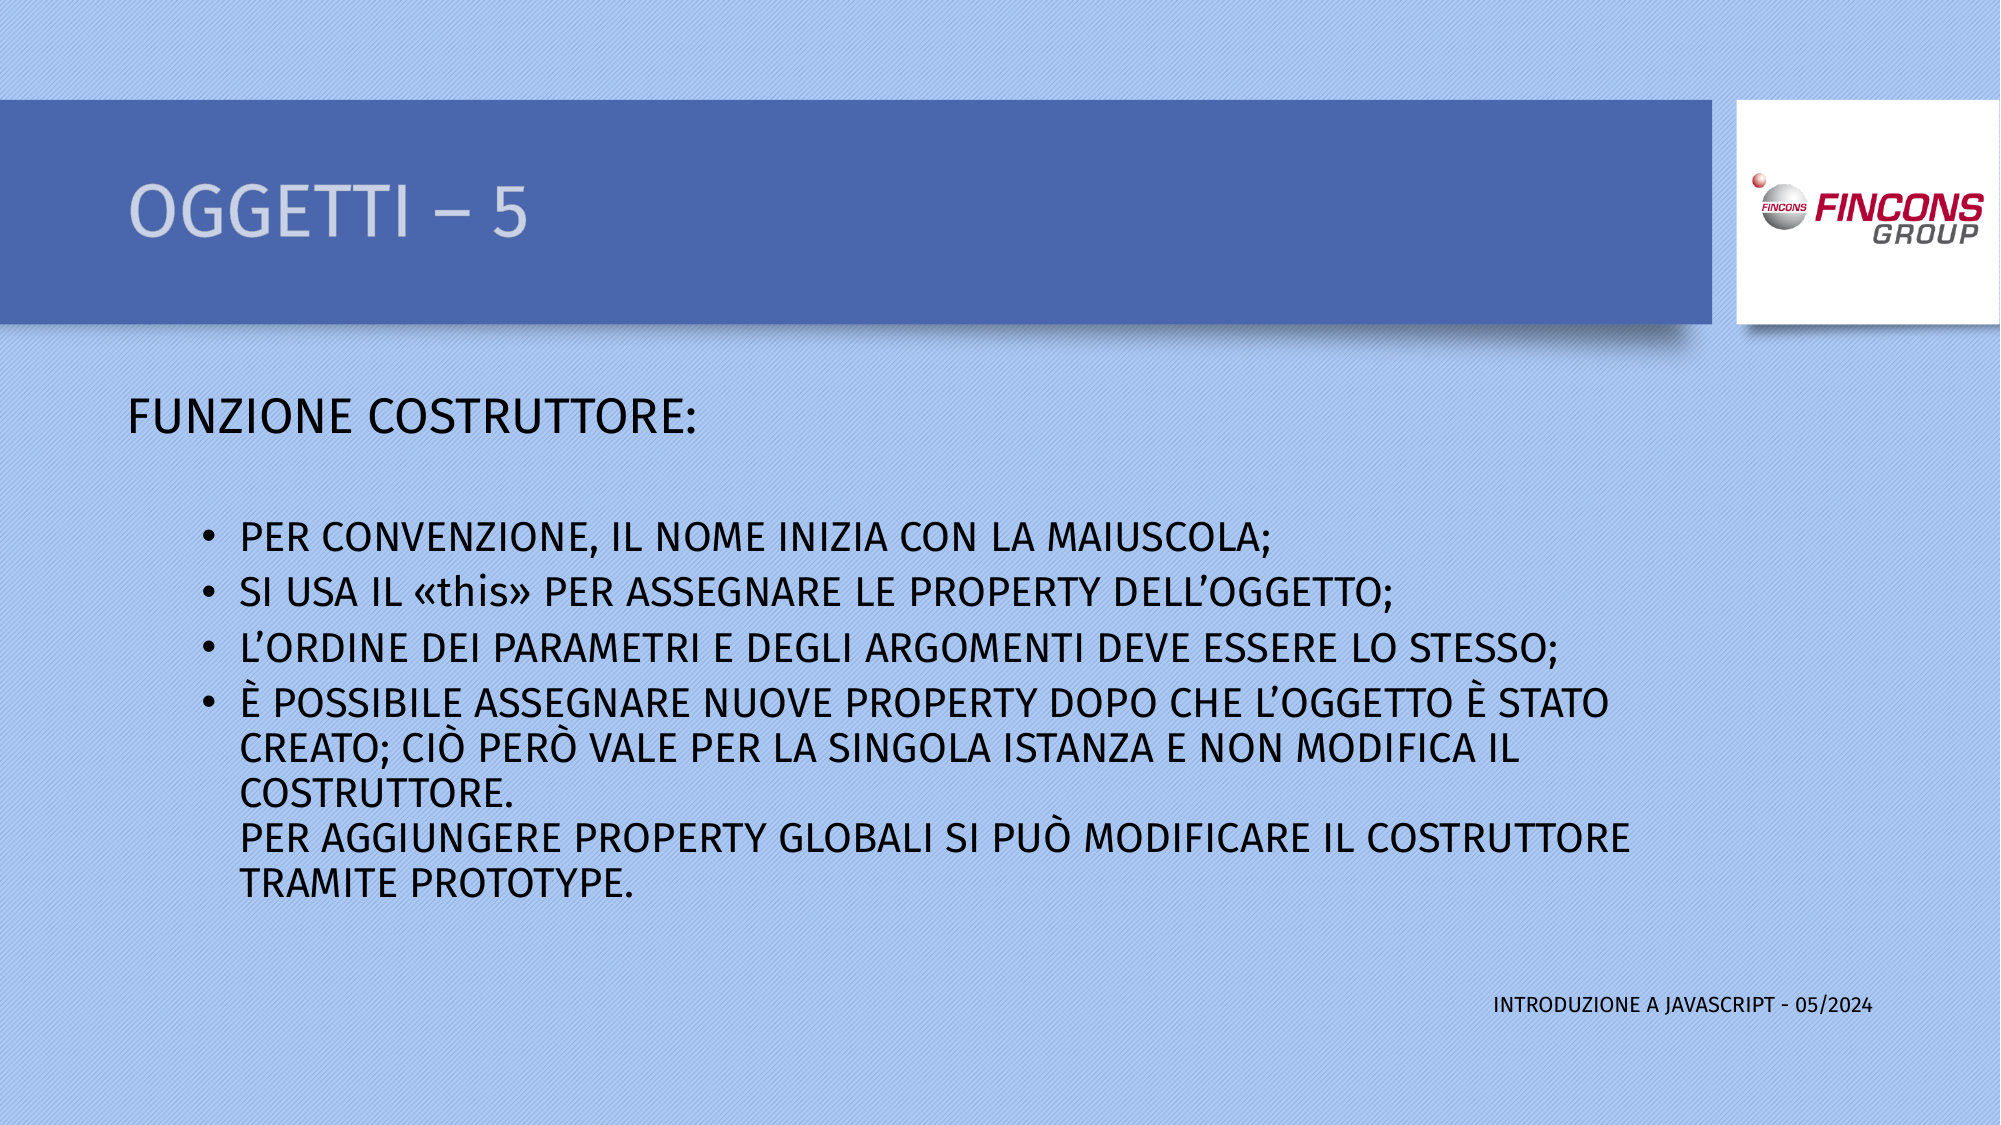

# OGGETTI – 5
FUNZIONE COSTRUTTORE:
PER CONVENZIONE, IL NOME INIZIA CON LA MAIUSCOLA;
SI USA IL «this» PER ASSEGNARE LE PROPERTY DELL’OGGETTO;
L’ORDINE DEI PARAMETRI E DEGLI ARGOMENTI DEVE ESSERE LO STESSO;
È POSSIBILE ASSEGNARE NUOVE PROPERTY DOPO CHE L’OGGETTO È STATO CREATO; CIÒ PERÒ VALE PER LA SINGOLA ISTANZA E NON MODIFICA IL COSTRUTTORE.
PER AGGIUNGERE PROPERTY GLOBALI SI PUÒ MODIFICARE IL COSTRUTTORE TRAMITE PROTOTYPE.
INTRODUZIONE A JAVASCRIPT - 05/2024